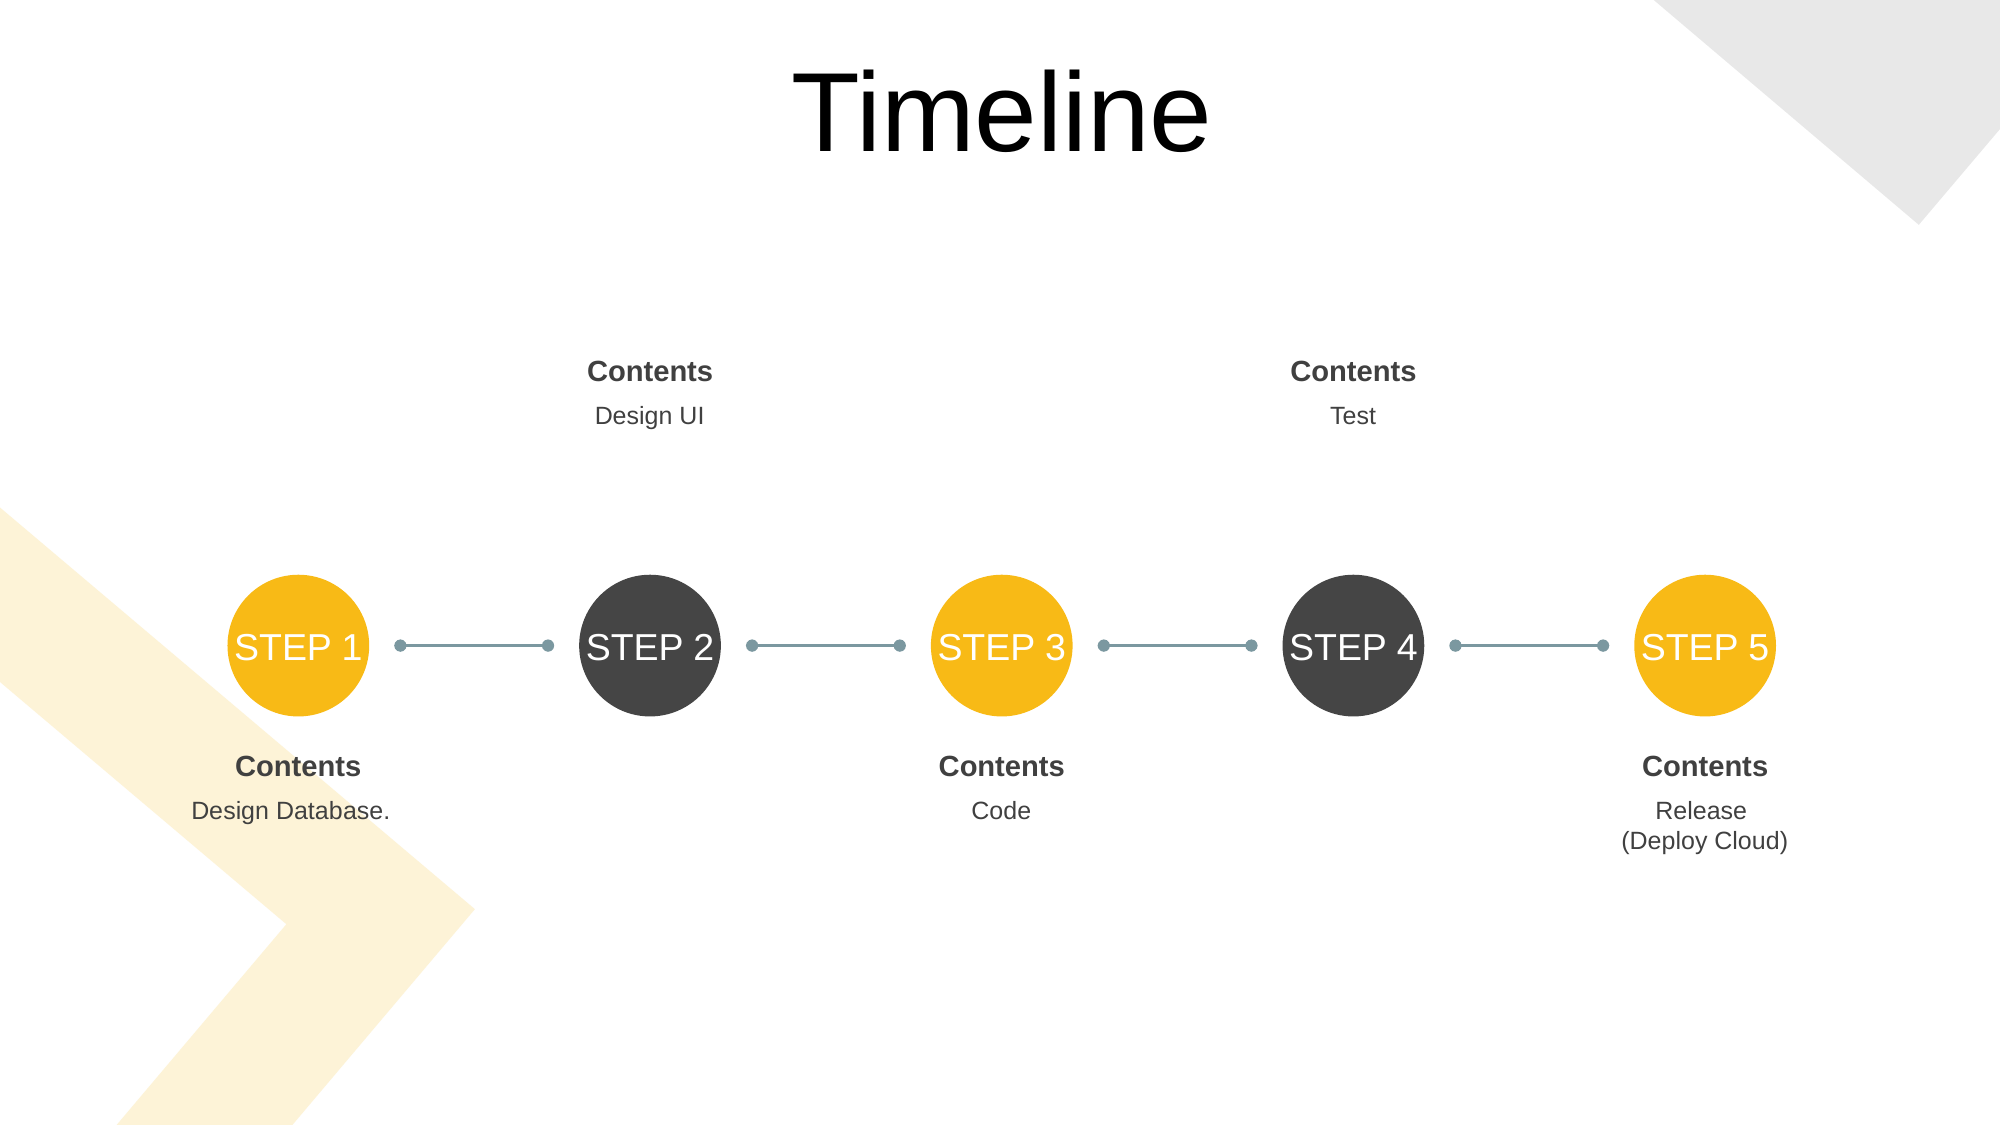

Timeline
Contents
Design UI
Contents
Test

STEP 5
STEP 4
STEP 3
STEP 2
STEP 1
Contents
Design Database.
Contents
Code
Contents
Release
(Deploy Cloud)